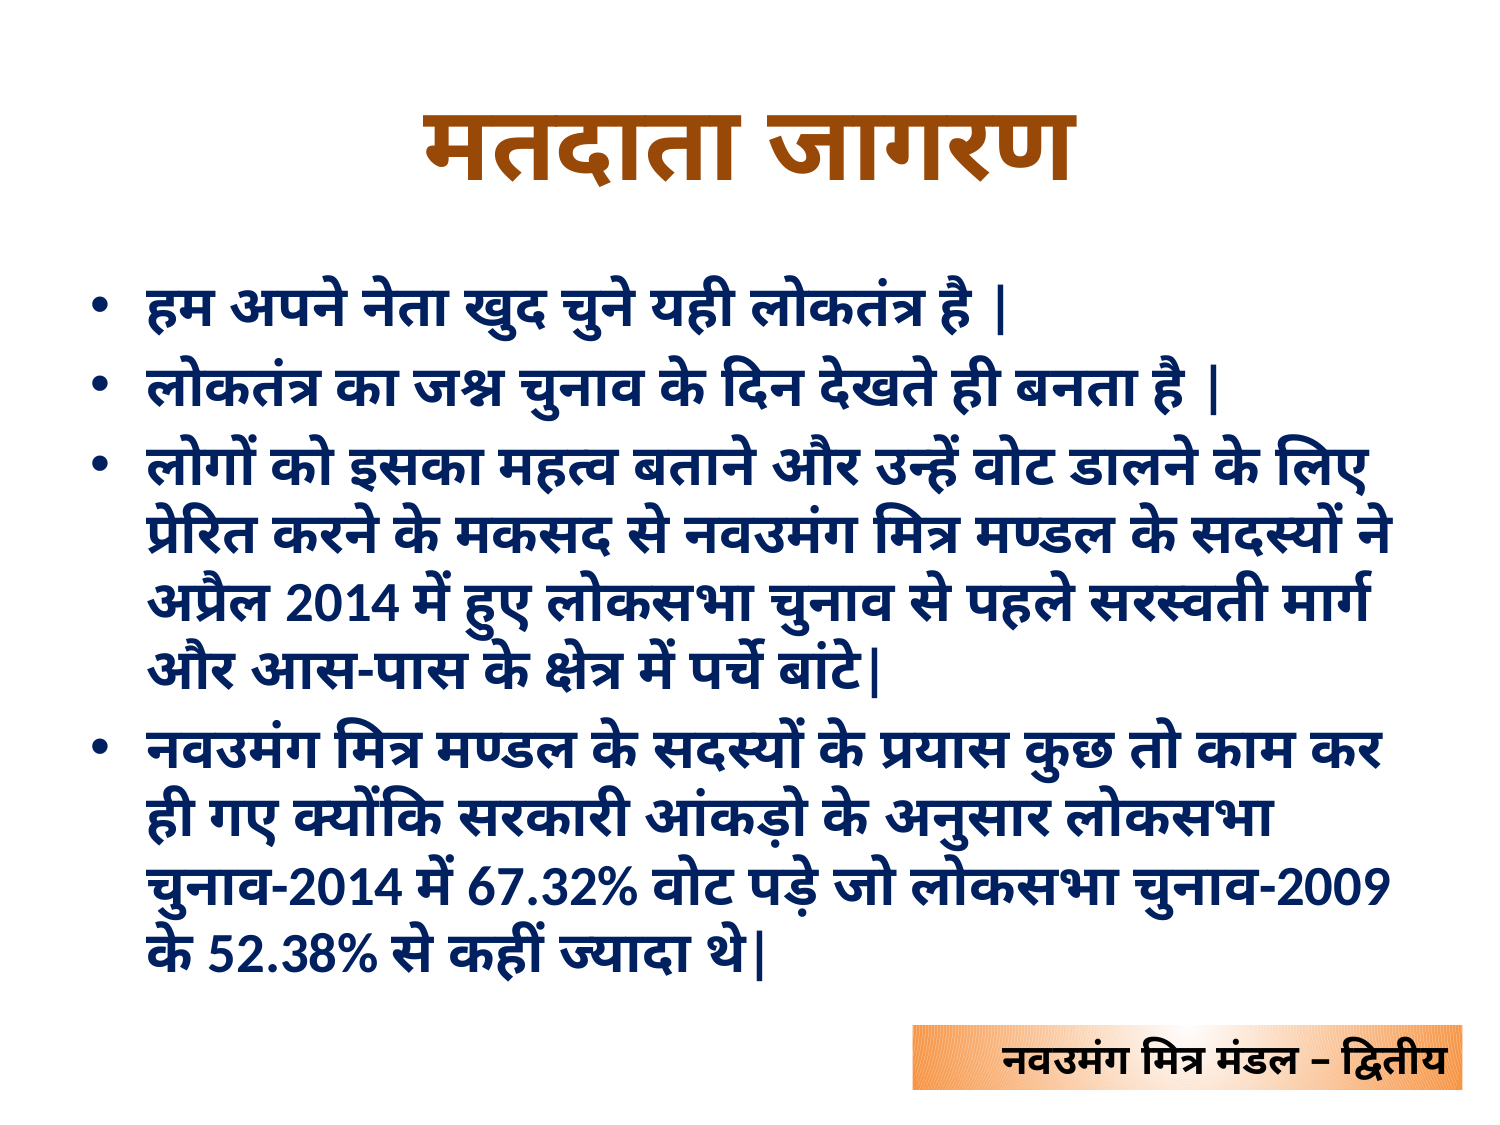

# मतदाता जागरण
हम अपने नेता खुद चुने यही लोकतंत्र है |
लोकतंत्र का जश्न चुनाव के दिन देखते ही बनता है |
लोगों को इसका महत्व बताने और उन्हें वोट डालने के लिए प्रेरित करने के मकसद से नवउमंग मित्र मण्डल के सदस्यों ने अप्रैल 2014 में हुए लोकसभा चुनाव से पहले सरस्वती मार्ग और आस-पास के क्षेत्र में पर्चे बांटे|
नवउमंग मित्र मण्डल के सदस्यों के प्रयास कुछ तो काम कर ही गए क्योंकि सरकारी आंकड़ो के अनुसार लोकसभा चुनाव-2014 में 67.32% वोट पड़े जो लोकसभा चुनाव-2009 के 52.38% से कहीं ज्यादा थे|
नवउमंग मित्र मंडल – द्वितीय